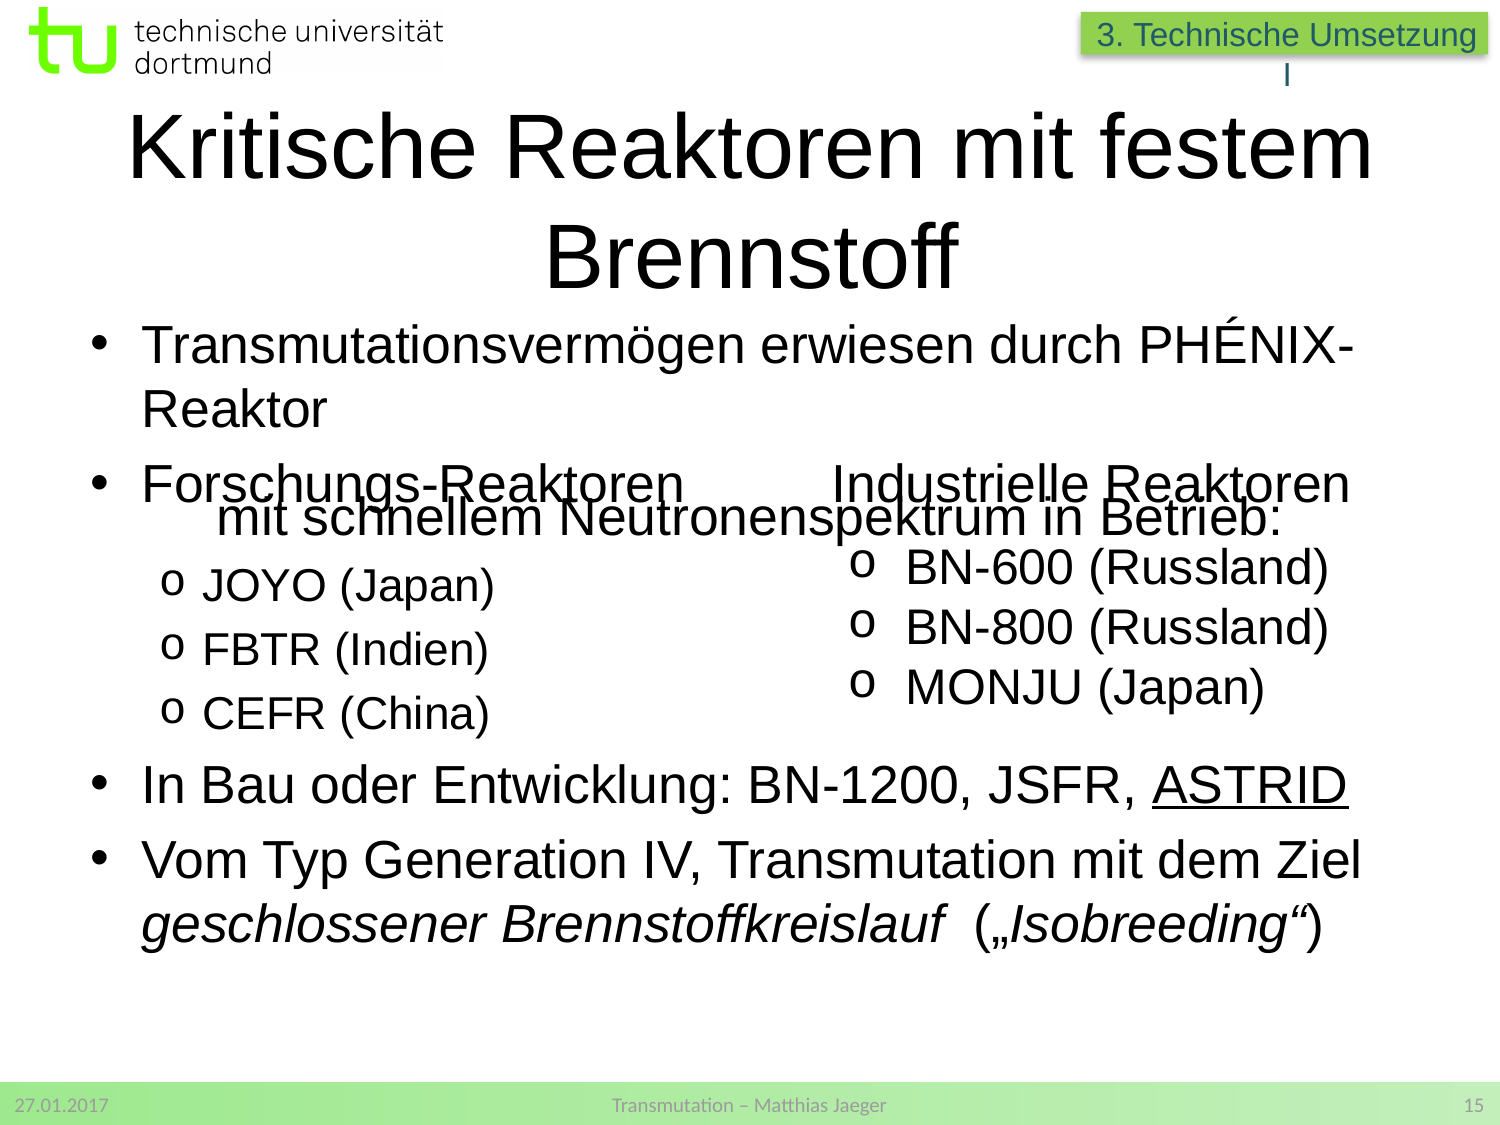

3. Technische Umsetzung I

# Kritische Reaktoren mit festem Brennstoff
Transmutationsvermögen erwiesen durch PHÉNIX-Reaktor
Forschungs-Reaktoren 		Industrielle Reaktoren
mit schnellem Neutronenspektrum in Betrieb:
JOYO (Japan)
FBTR (Indien)
CEFR (China)
In Bau oder Entwicklung: BN-1200, JSFR, ASTRID
Vom Typ Generation IV, Transmutation mit dem Ziel
geschlossener Brennstoffkreislauf  („Isobreeding“)
  BN-600 (Russland)
  BN-800 (Russland)
  MONJU (Japan)

27.01.2017
Transmutation – Matthias Jaeger
15